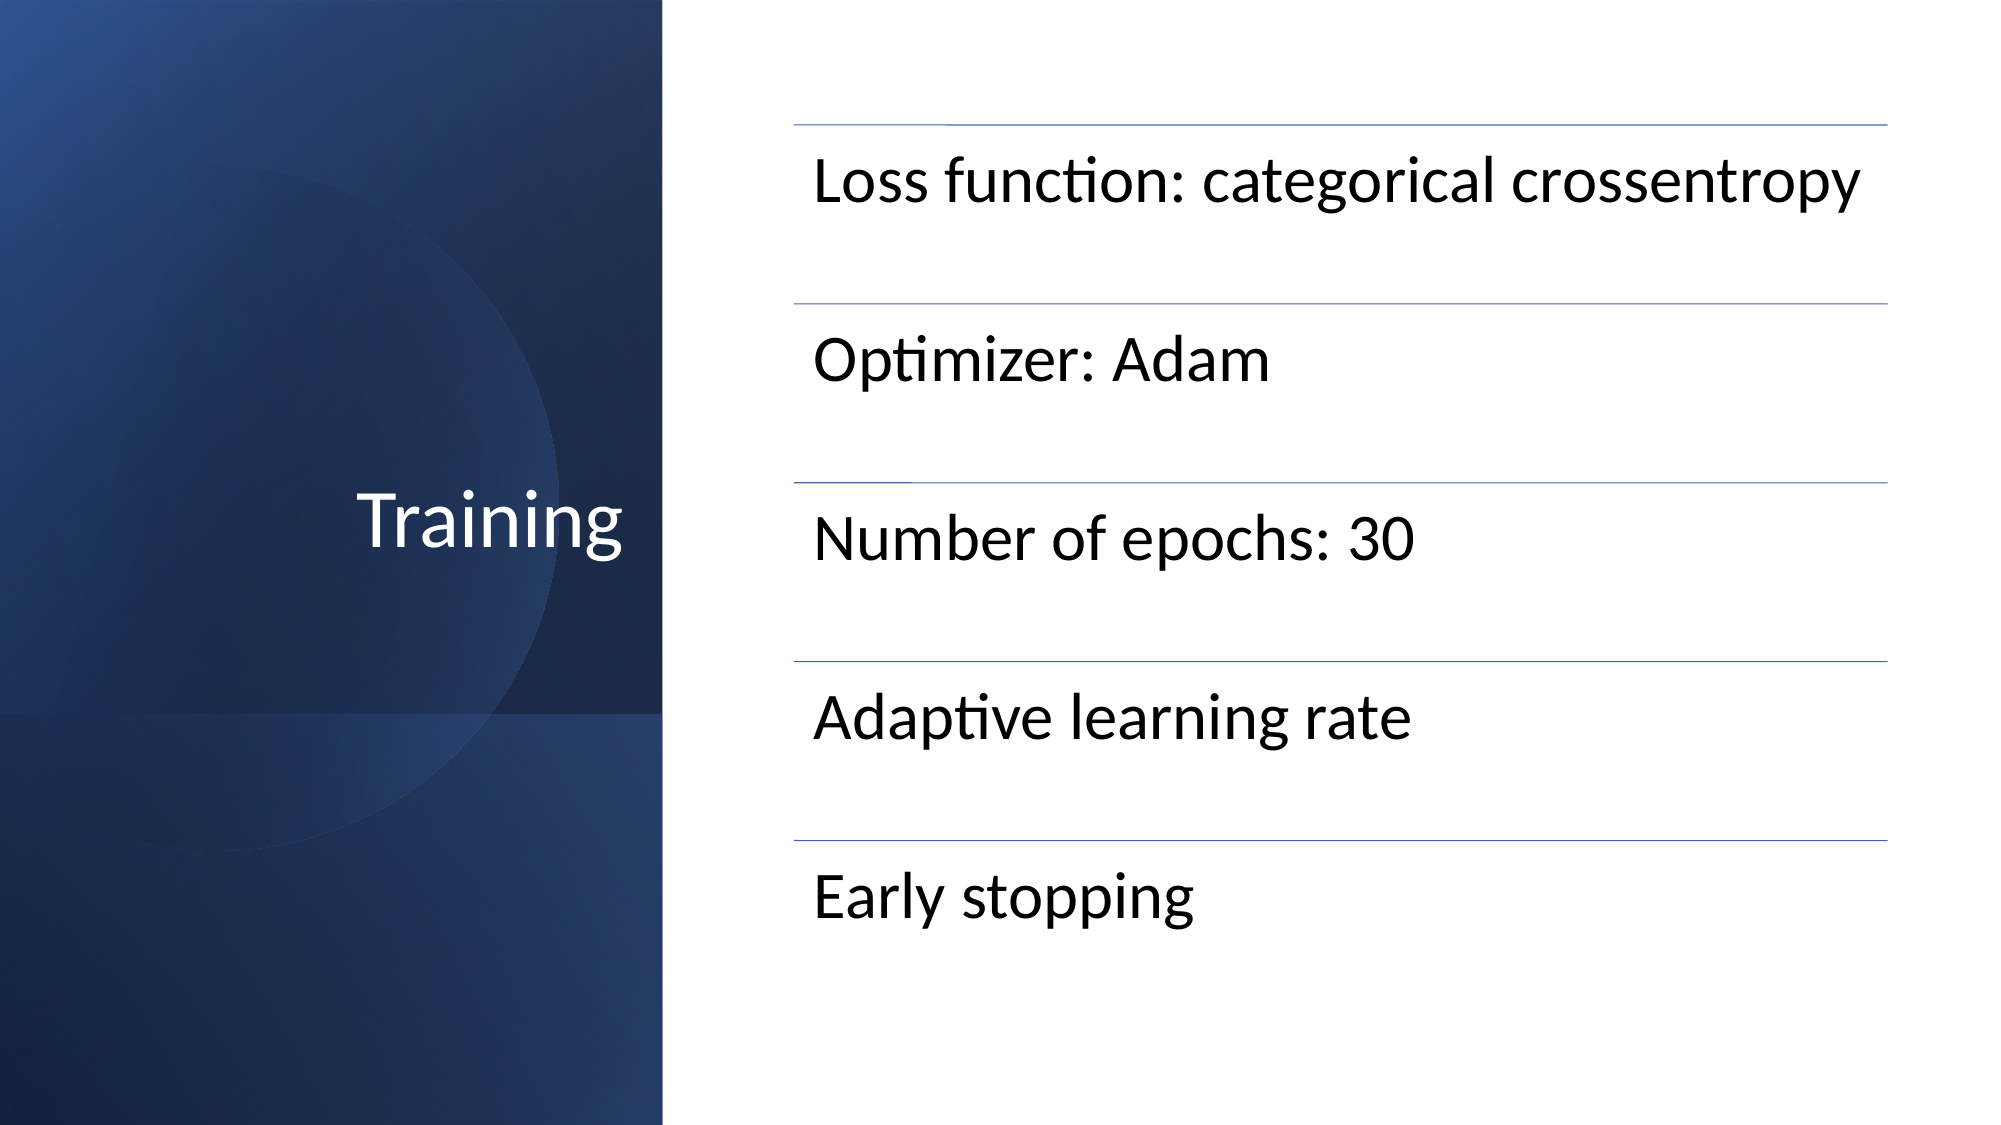

Loss function: categorical crossentropy
Optimizer: Adam
Number of epochs: 30
Adaptive learning rate
Early stopping

# Training

9